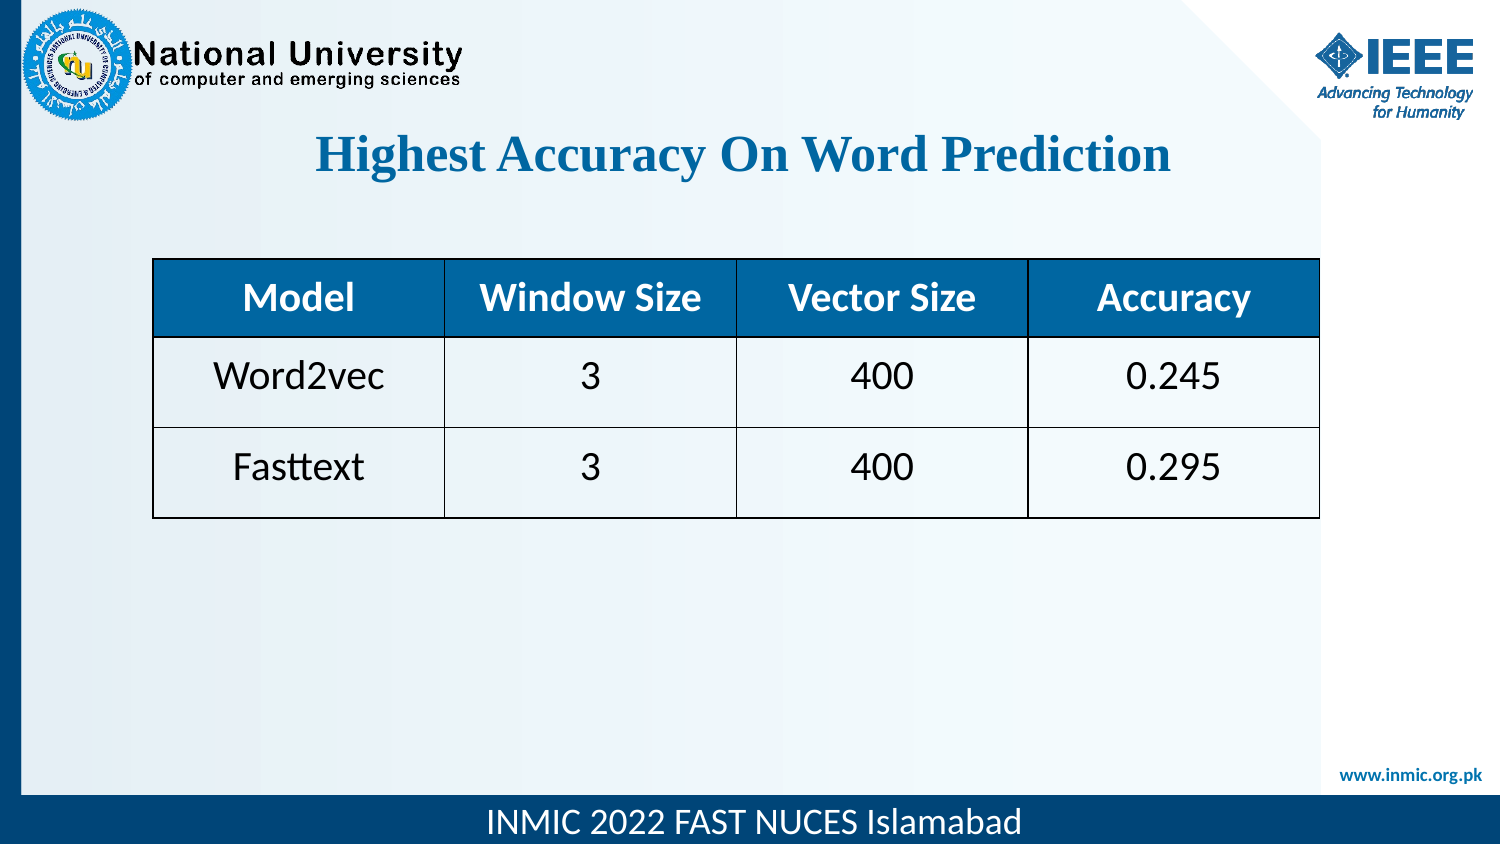

# Highest Accuracy On Word Prediction
| Model | Window Size | Vector Size | Accuracy |
| --- | --- | --- | --- |
| Word2vec | 3 | 400 | 0.245 |
| Fasttext | 3 | 400 | 0.295 |